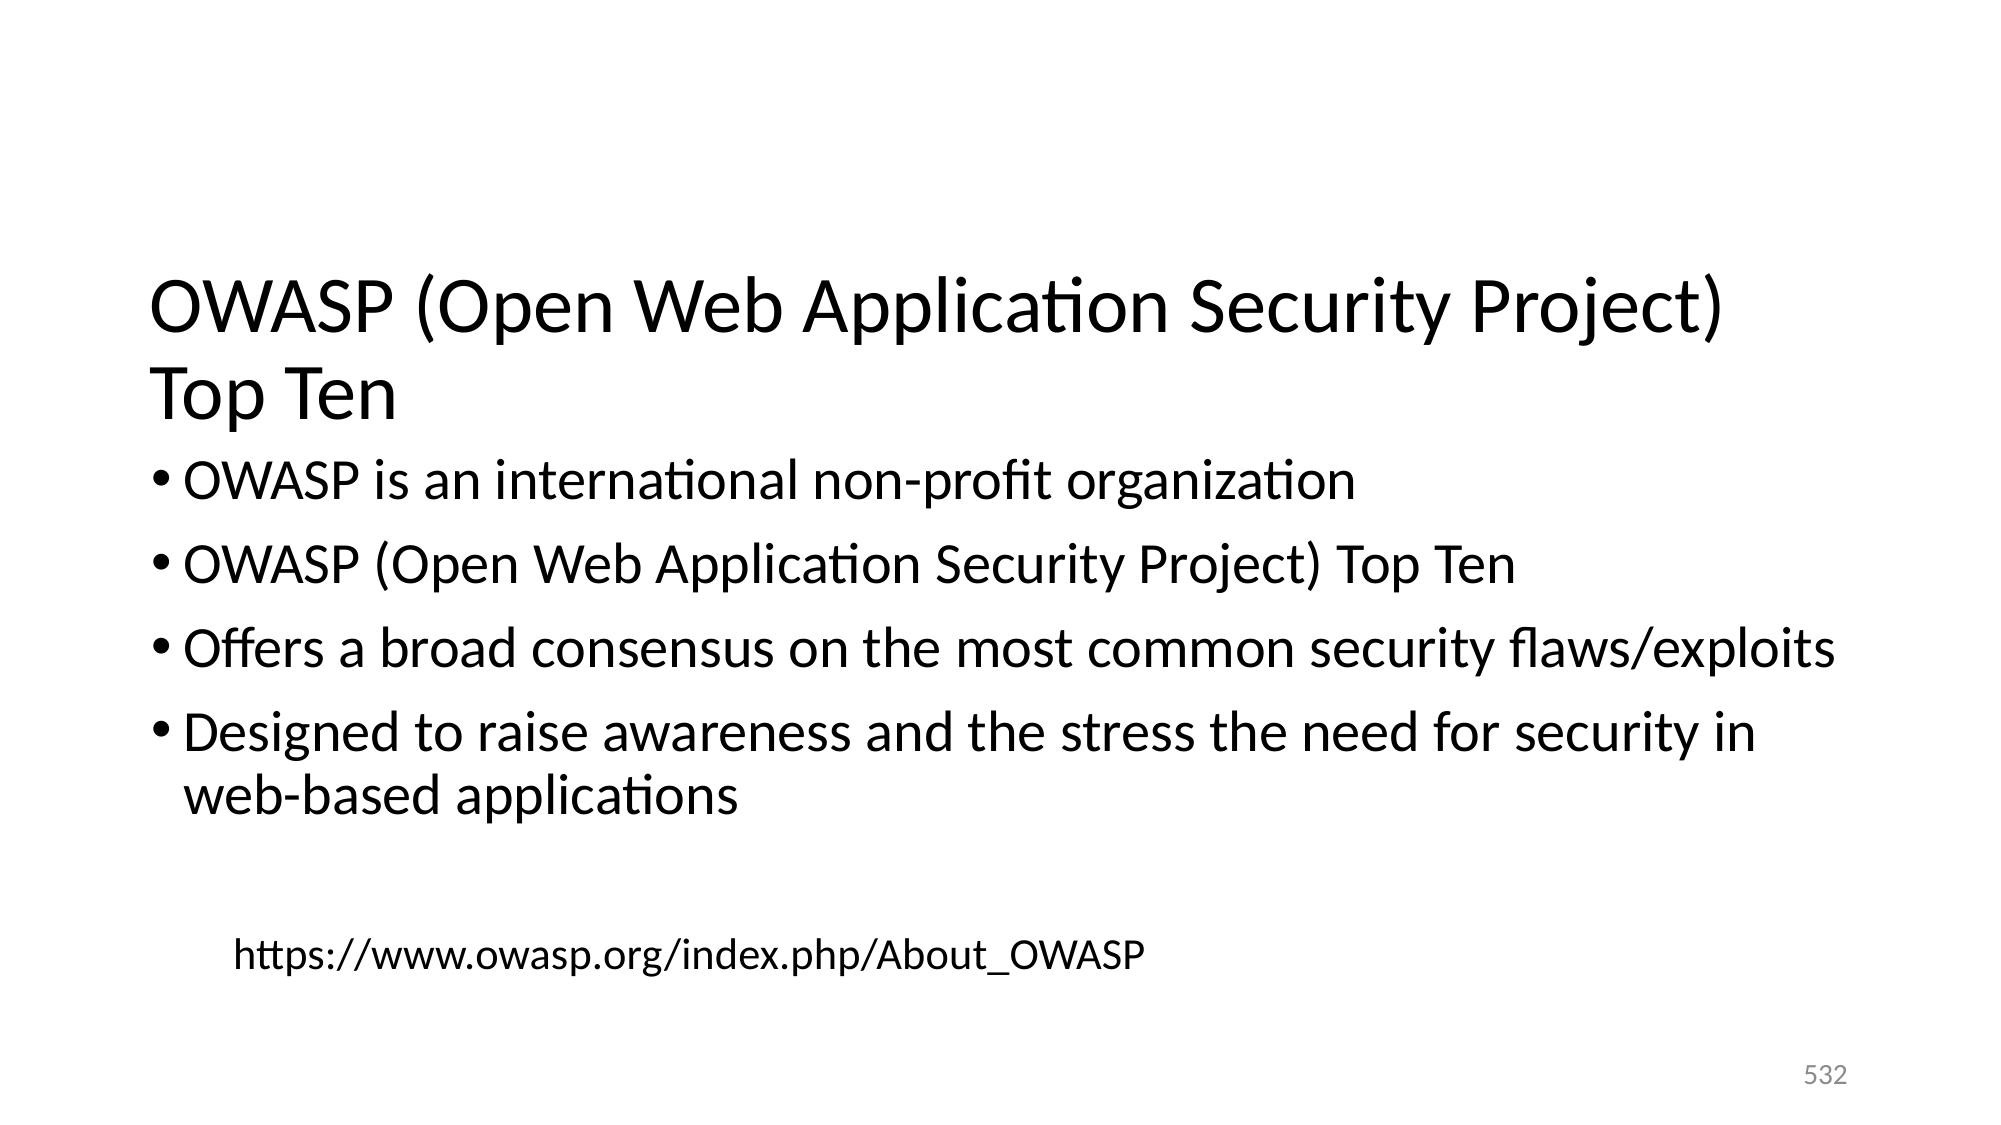

# OWASP (Open Web Application Security Project) Top Ten
OWASP is an international non-profit organization
OWASP (Open Web Application Security Project) Top Ten
Offers a broad consensus on the most common security flaws/exploits
Designed to raise awareness and the stress the need for security in web-based applications
https://www.owasp.org/index.php/About_OWASP

532